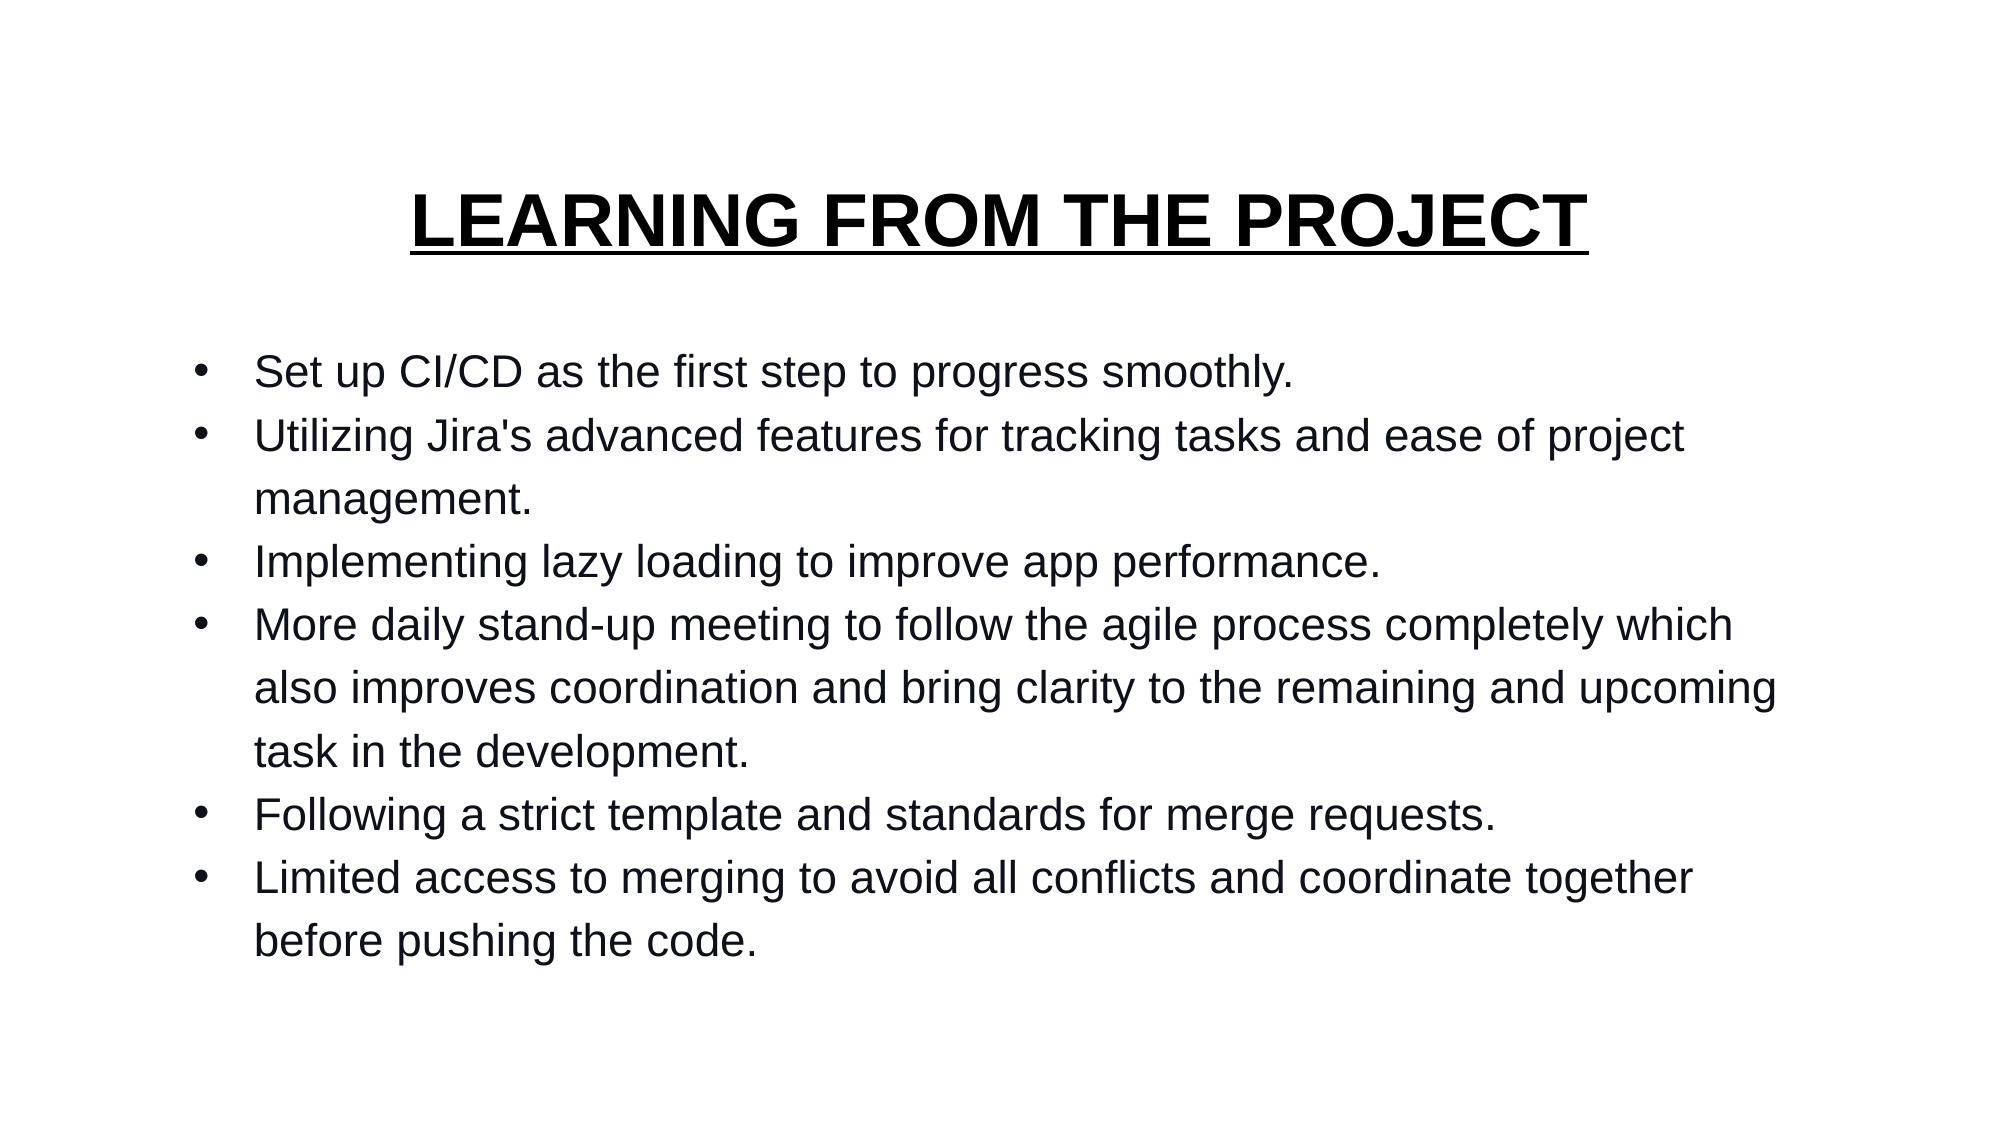

# LEARNING FROM THE PROJECT
Set up CI/CD as the first step to progress smoothly.
Utilizing Jira's advanced features for tracking tasks and ease of project management.
Implementing lazy loading to improve app performance.
More daily stand-up meeting to follow the agile process completely which also improves coordination and bring clarity to the remaining and upcoming task in the development.
Following a strict template and standards for merge requests.
Limited access to merging to avoid all conflicts and coordinate together before pushing the code.